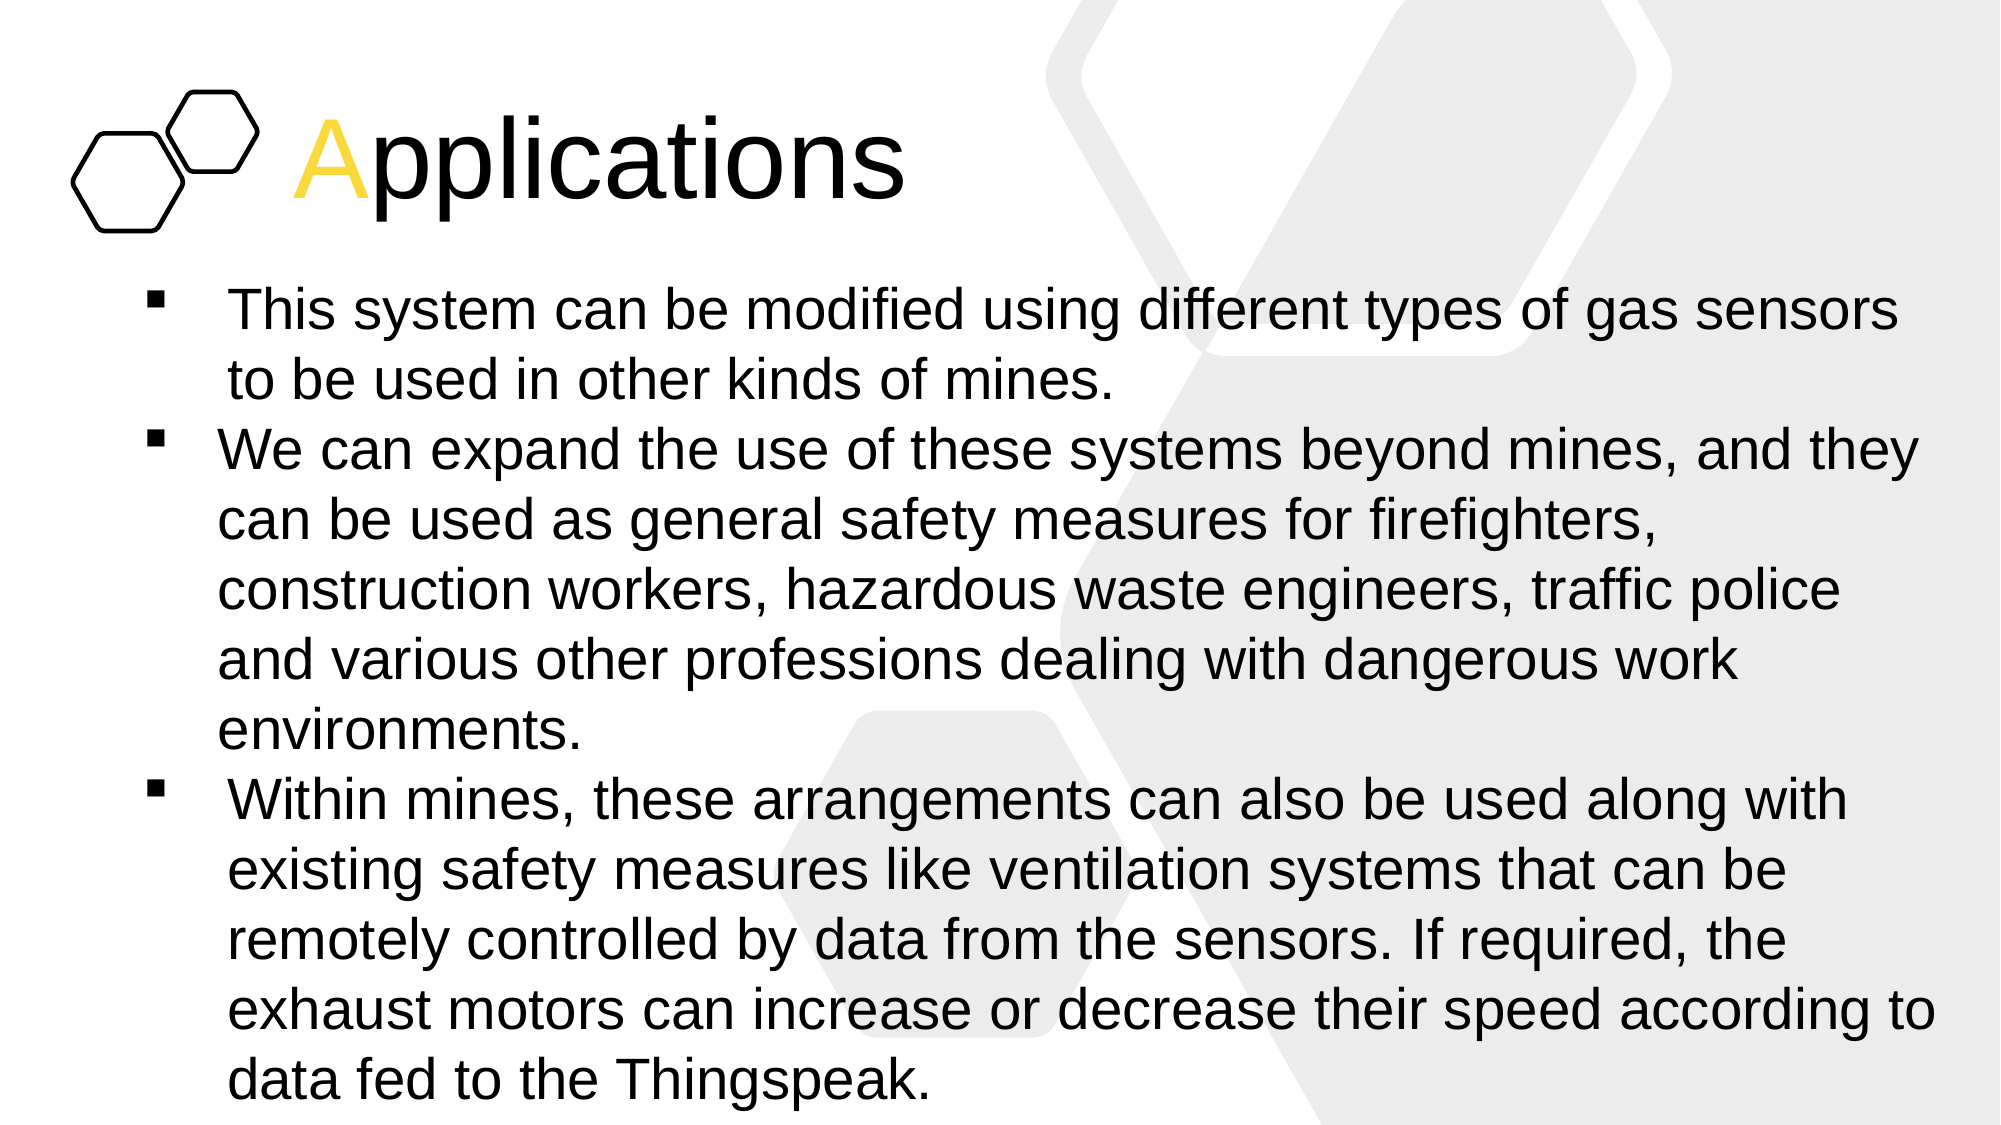

# Applications
This system can be modified using different types of gas sensors to be used in other kinds of mines.
We can expand the use of these systems beyond mines, and they can be used as general safety measures for firefighters, construction workers, hazardous waste engineers, traffic police and various other professions dealing with dangerous work environments.
Within mines, these arrangements can also be used along with existing safety measures like ventilation systems that can be remotely controlled by data from the sensors. If required, the exhaust motors can increase or decrease their speed according to data fed to the Thingspeak.
Additionally, the helmet will make it easier to locate the person wearing it in case of cave system collapses or other situations where miners are trapped underground.